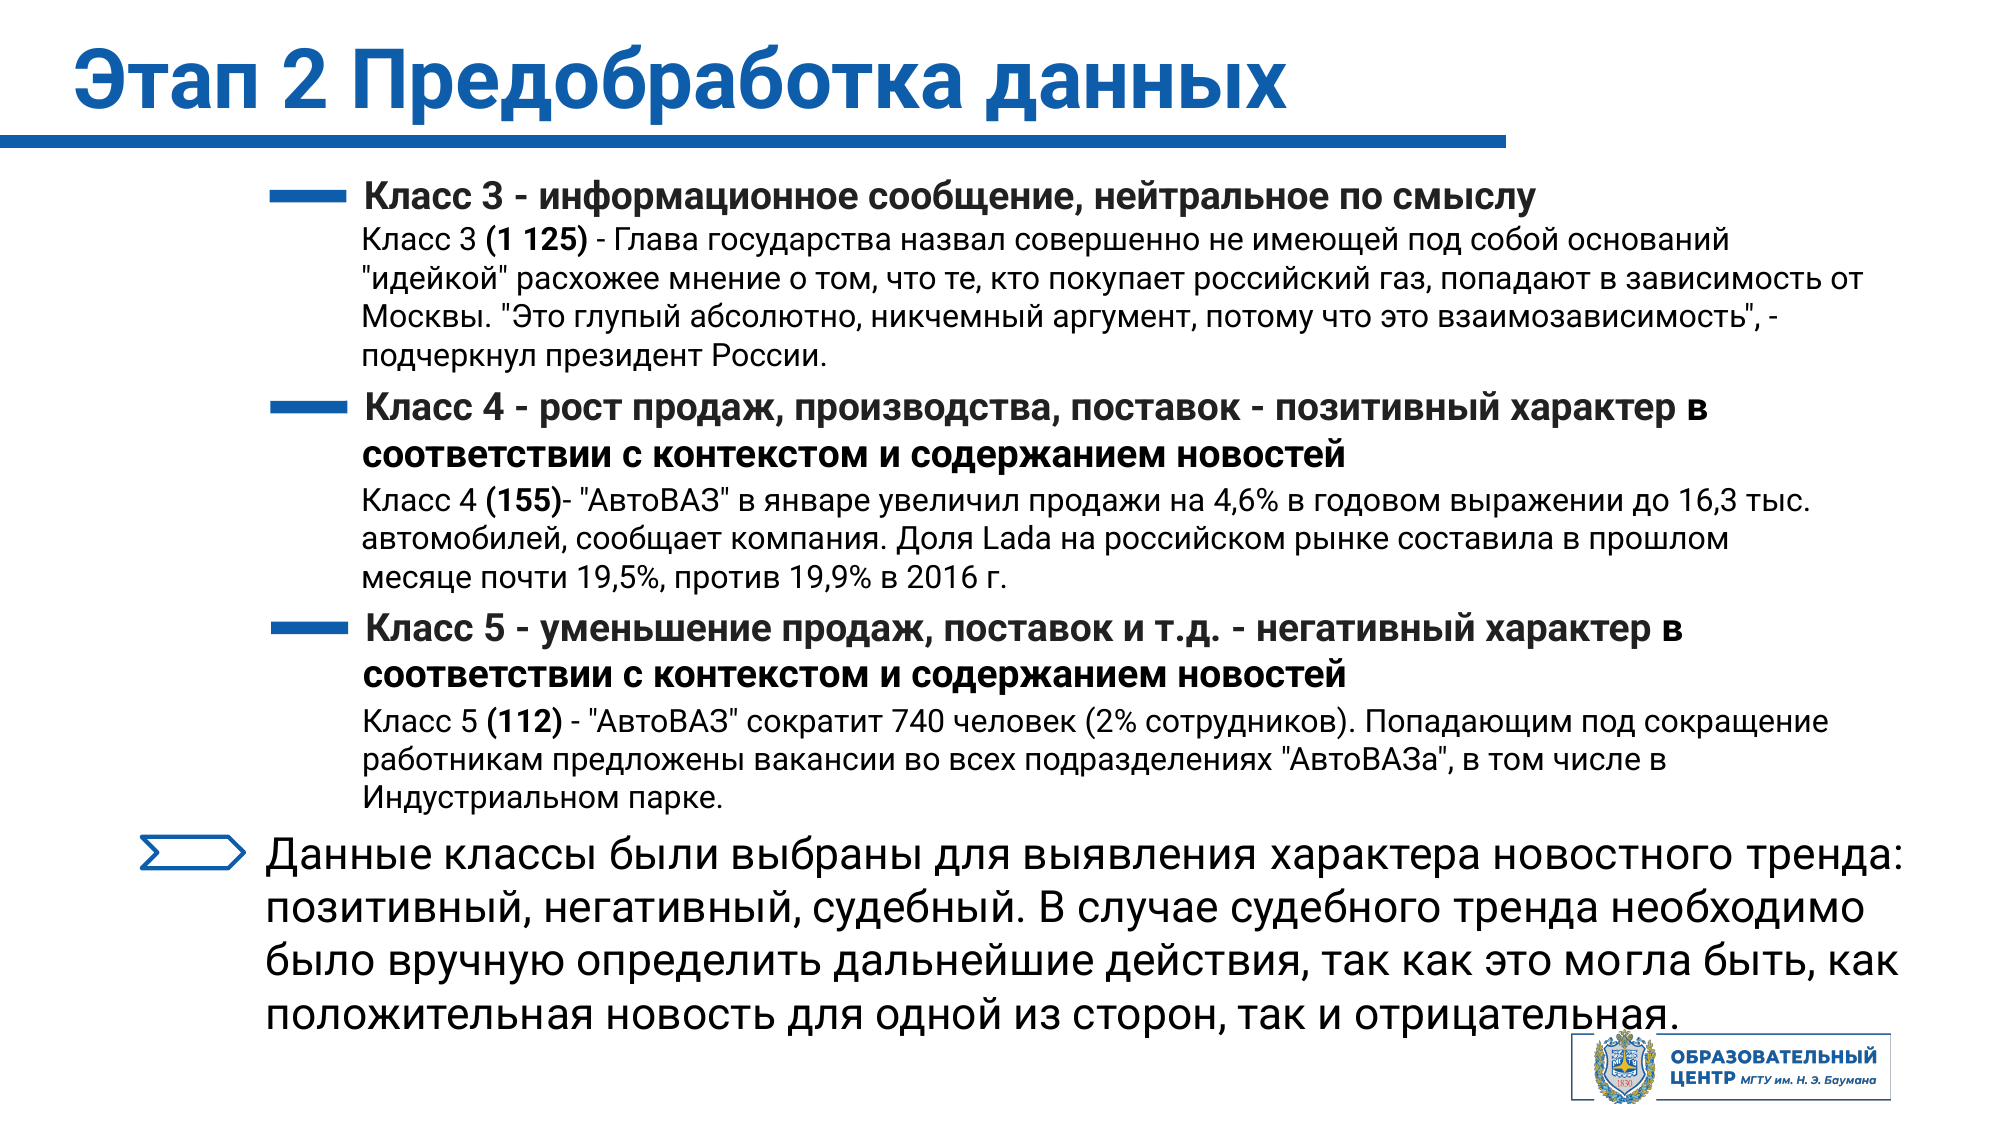

Этап 2 Предобработка данных
Класс 3 - информационное сообщение, нейтральное по смыслу
Класс 3 (1 125) - Глава государства назвал совершенно не имеющей под собой оснований "идейкой" расхожее мнение о том, что те, кто покупает российский газ, попадают в зависимость от Москвы. "Это глупый абсолютно, никчемный аргумент, потому что это взаимозависимость", - подчеркнул президент России.
Класс 4 - рост продаж, производства, поставок - позитивный характер в соответствии с контекстом и содержанием новостей
Класс 4 (155)- "АвтоВАЗ" в январе увеличил продажи на 4,6% в годовом выражении до 16,3 тыс. автомобилей, сообщает компания. Доля Lada на российском рынке составила в прошлом месяце почти 19,5%, против 19,9% в 2016 г.
Класс 5 - уменьшение продаж, поставок и т.д. - негативный характер в соответствии с контекстом и содержанием новостей
Класс 5 (112) - "АвтоВАЗ" сократит 740 человек (2% сотрудников). Попадающим под сокращение работникам предложены вакансии во всех подразделениях "АвтоВАЗа", в том числе в Индустриальном парке.
Данные классы были выбраны для выявления характера новостного тренда: позитивный, негативный, судебный. В случае судебного тренда необходимо было вручную определить дальнейшие действия, так как это могла быть, как положительная новость для одной из сторон, так и отрицательная.